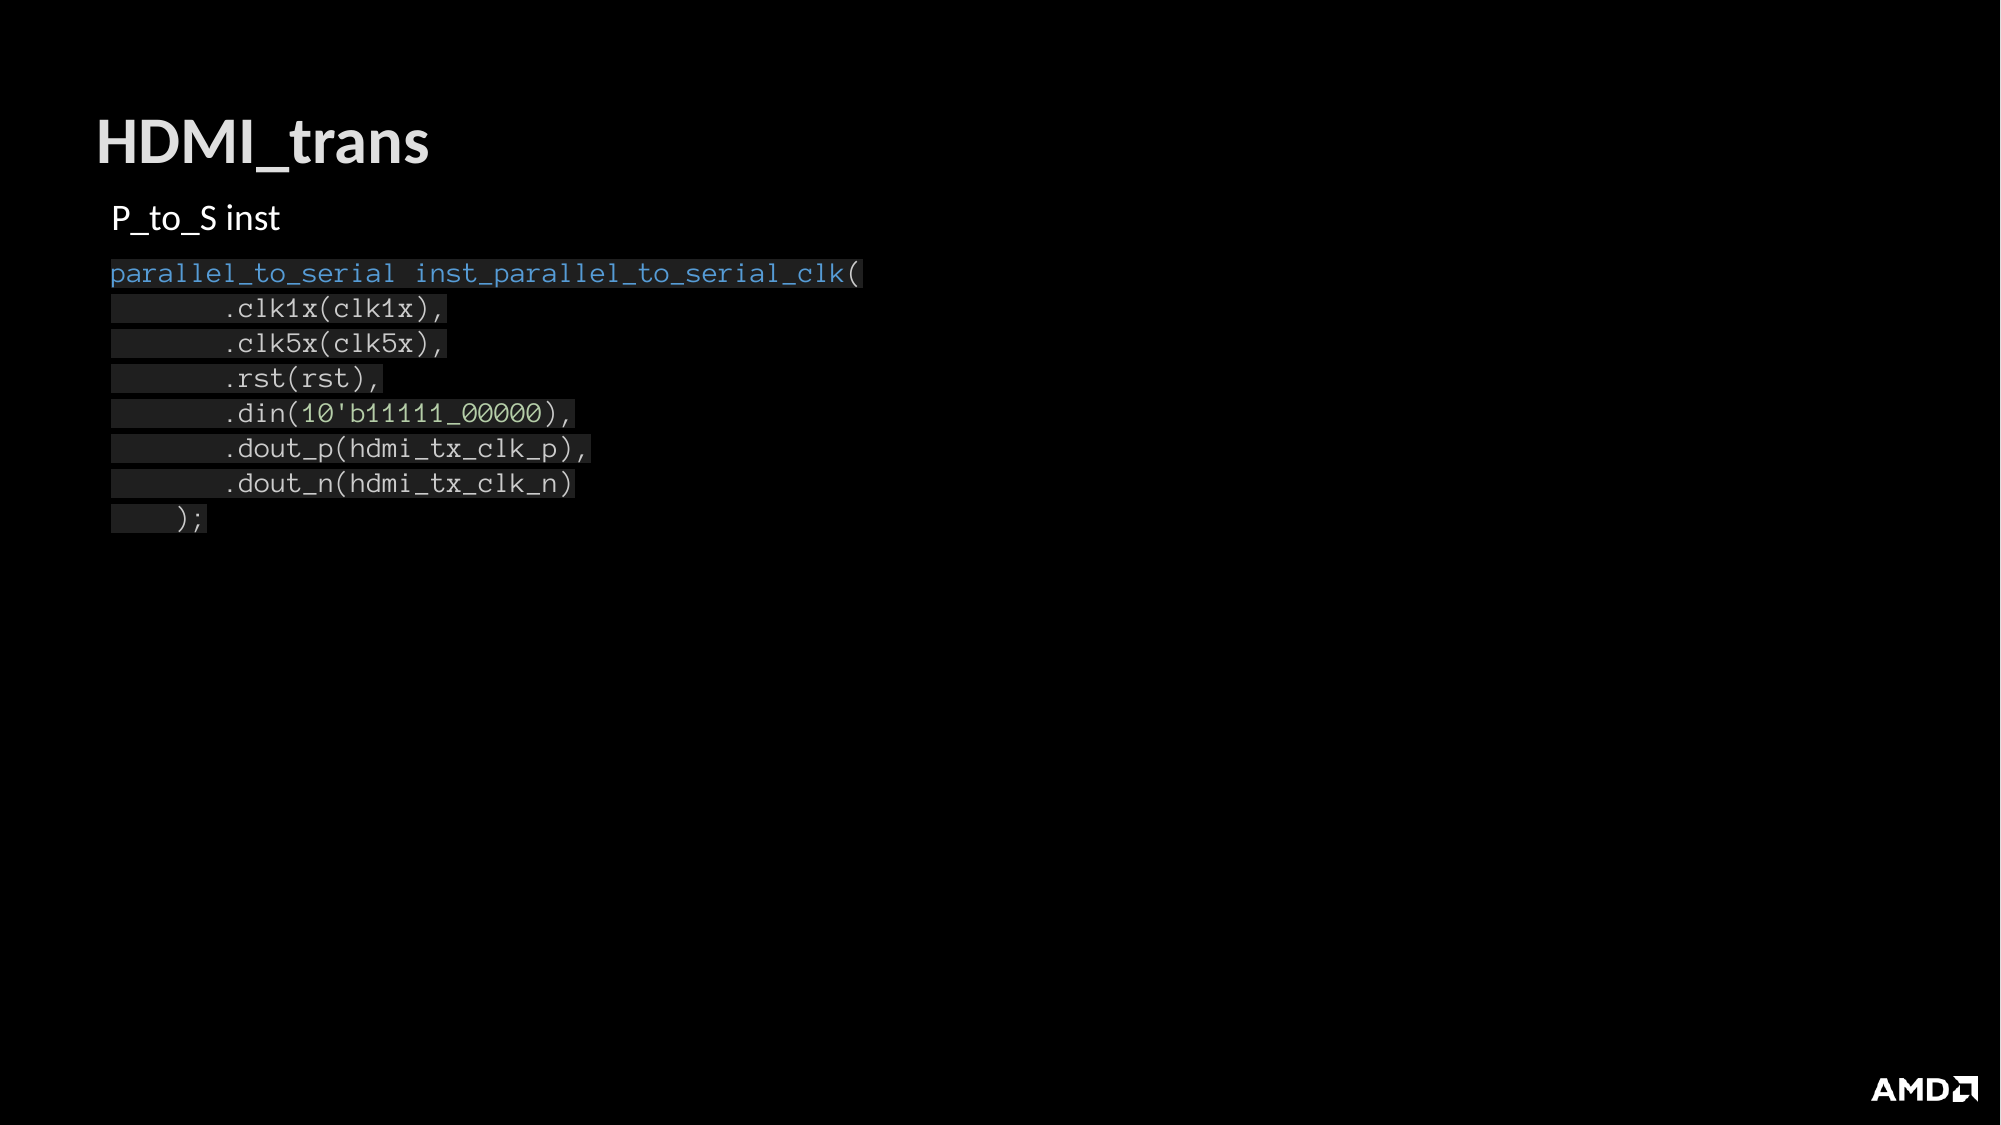

# HDMI_trans
P_to_S inst
parallel_to_serial inst_parallel_to_serial_clk(
       .clk1x(clk1x),
       .clk5x(clk5x),
       .rst(rst),
       .din(10'b11111_00000),
       .dout_p(hdmi_tx_clk_p),
       .dout_n(hdmi_tx_clk_n)
    );